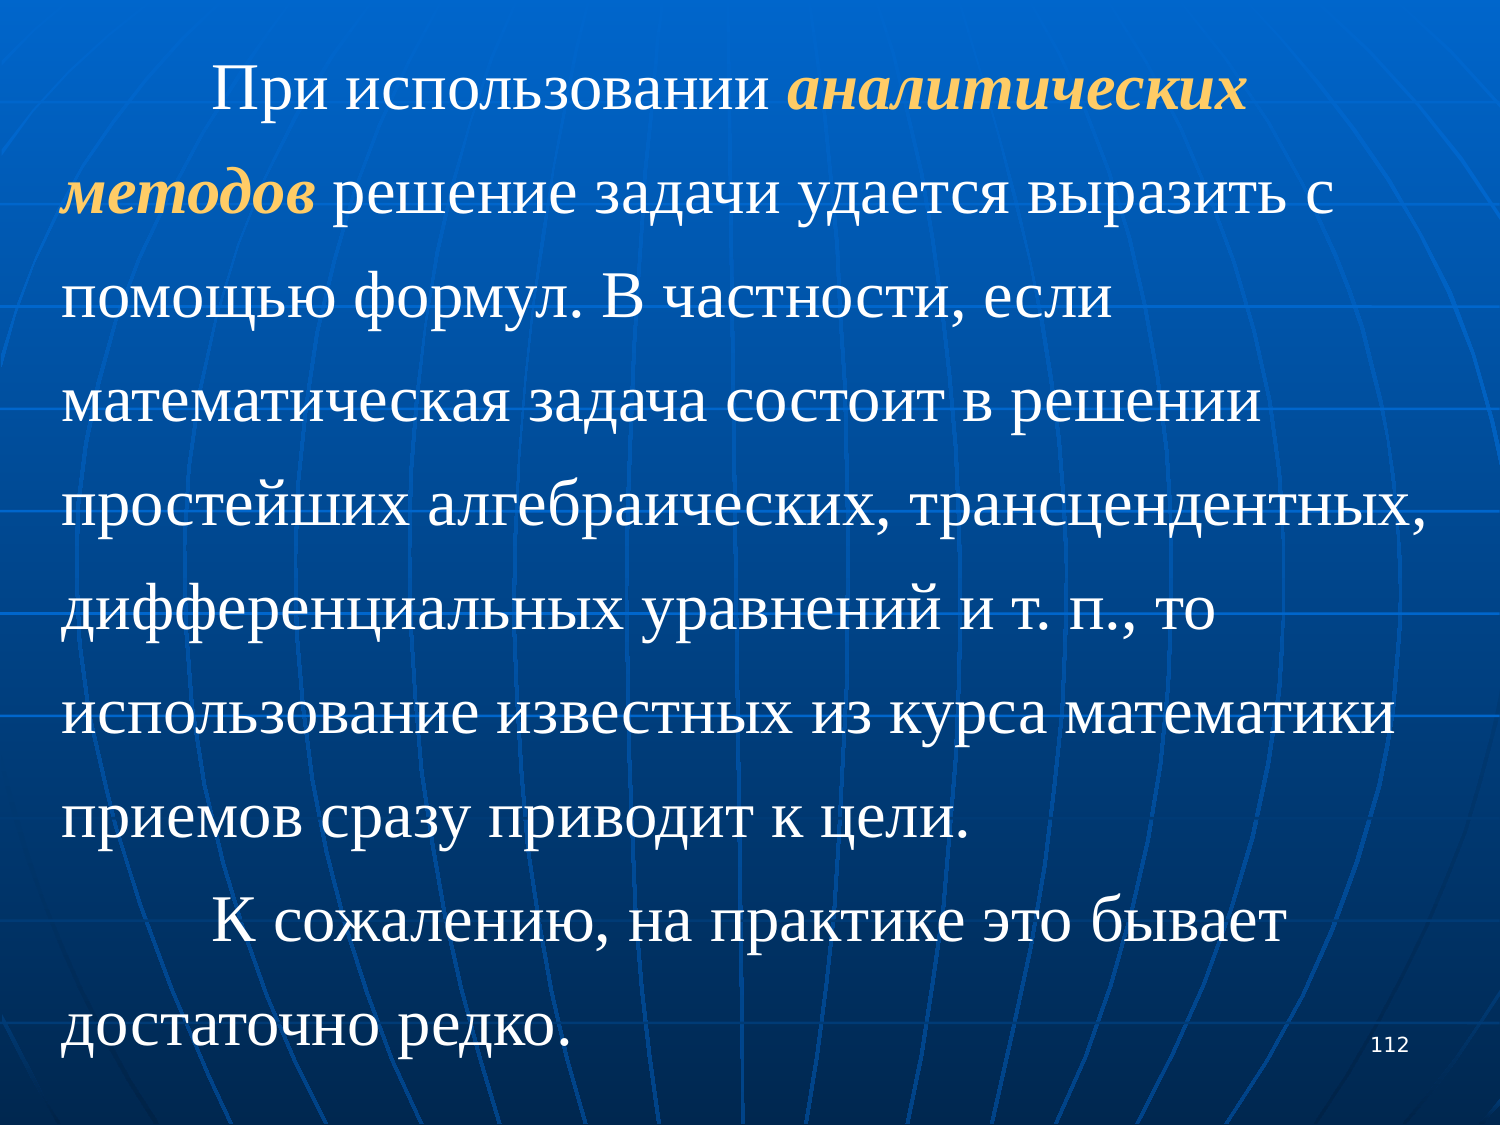

При использовании аналитических методов решение задачи удается выразить с помощью формул. В частности, если математическая задача состоит в решении простейших алгебраических, трансцендентных, дифференциальных уравнений и т. п., то использование известных из курса математики приемов сразу приводит к цели.
	К сожалению, на практике это бывает достаточно редко.
112